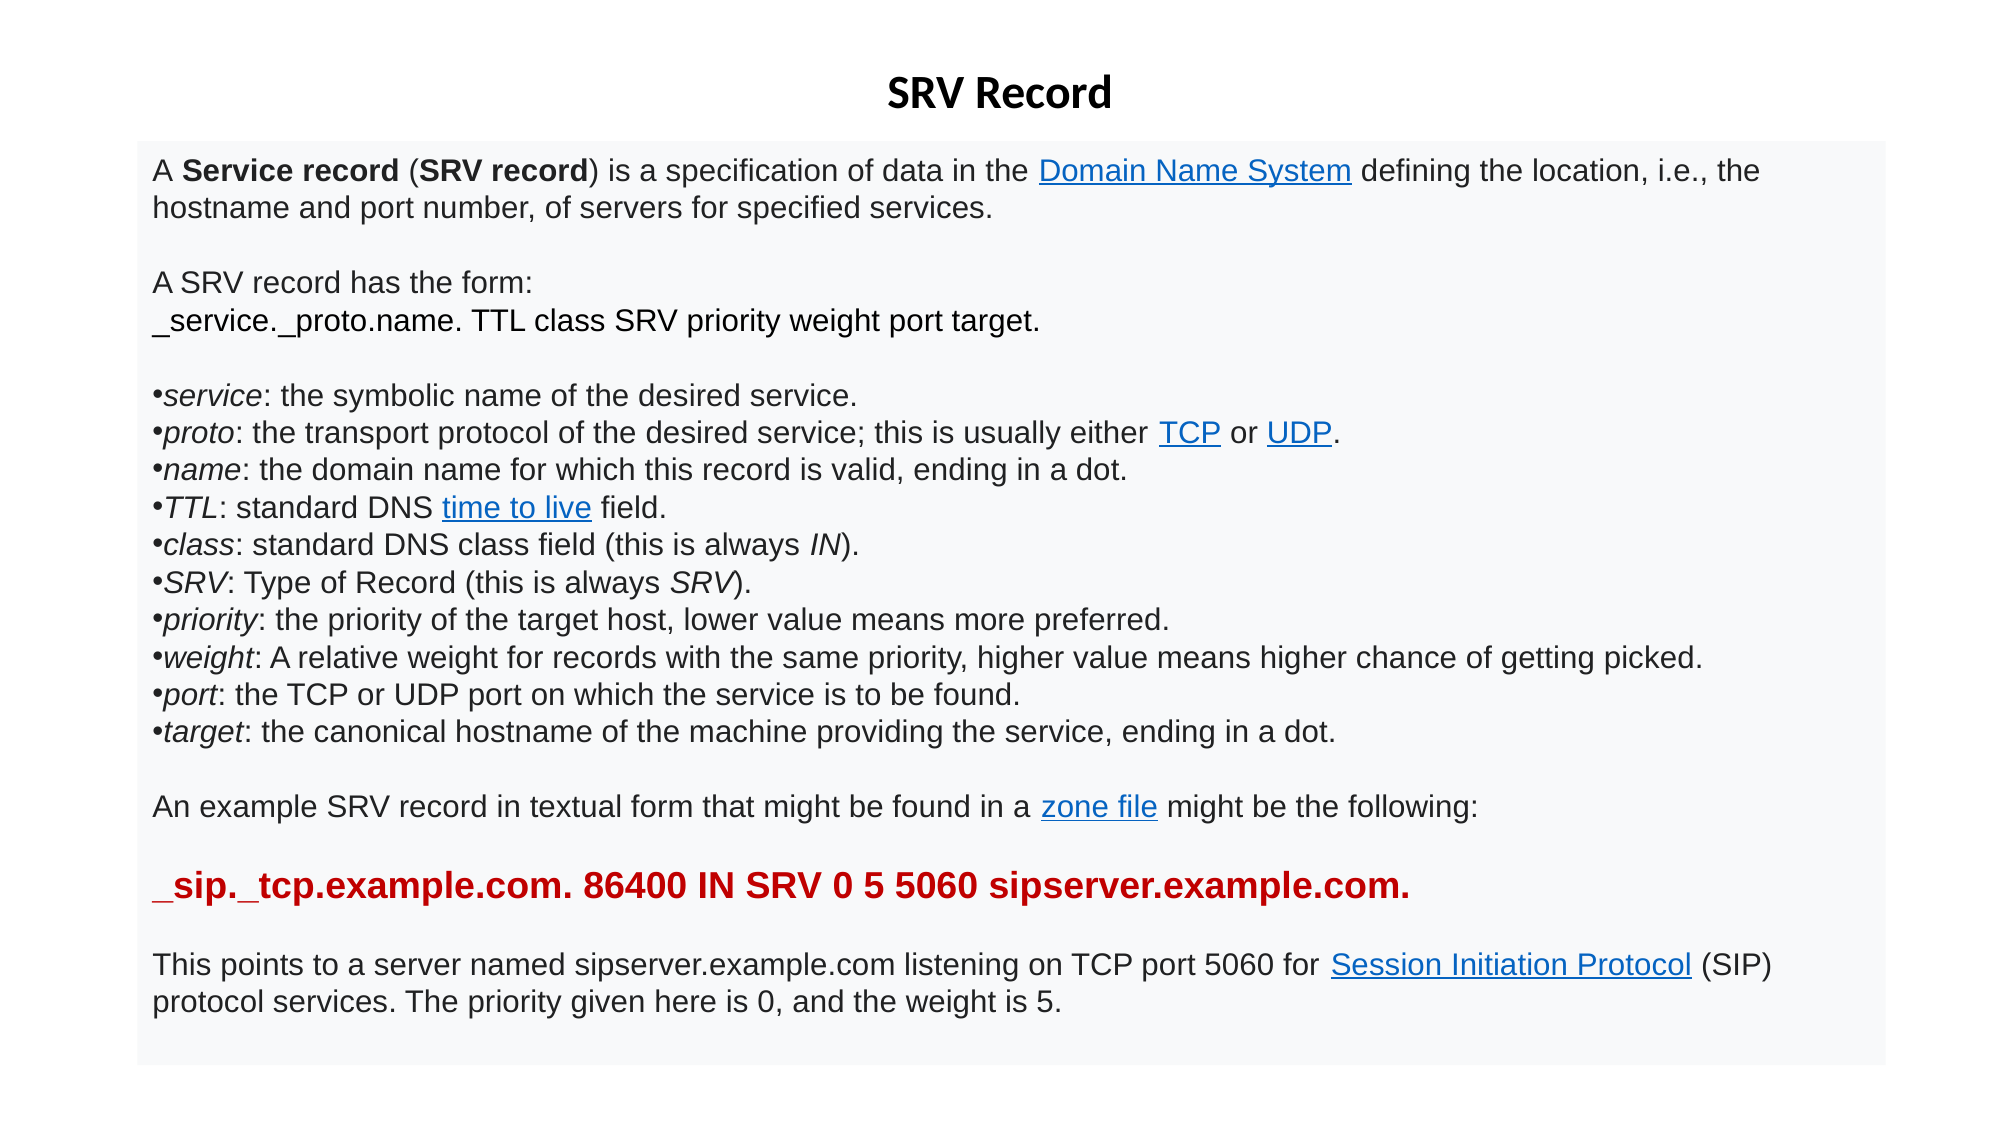

# SRV Record
A Service record (SRV record) is a specification of data in the Domain Name System defining the location, i.e., the hostname and port number, of servers for specified services.

A SRV record has the form:
_service._proto.name. TTL class SRV priority weight port target.

service: the symbolic name of the desired service.
proto: the transport protocol of the desired service; this is usually either TCP or UDP.
name: the domain name for which this record is valid, ending in a dot.
TTL: standard DNS time to live field.
class: standard DNS class field (this is always IN).
SRV: Type of Record (this is always SRV).
priority: the priority of the target host, lower value means more preferred.
weight: A relative weight for records with the same priority, higher value means higher chance of getting picked.
port: the TCP or UDP port on which the service is to be found.
target: the canonical hostname of the machine providing the service, ending in a dot.

An example SRV record in textual form that might be found in a zone file might be the following:

_sip._tcp.example.com. 86400 IN SRV 0 5 5060 sipserver.example.com.

This points to a server named sipserver.example.com listening on TCP port 5060 for Session Initiation Protocol (SIP) protocol services. The priority given here is 0, and the weight is 5.